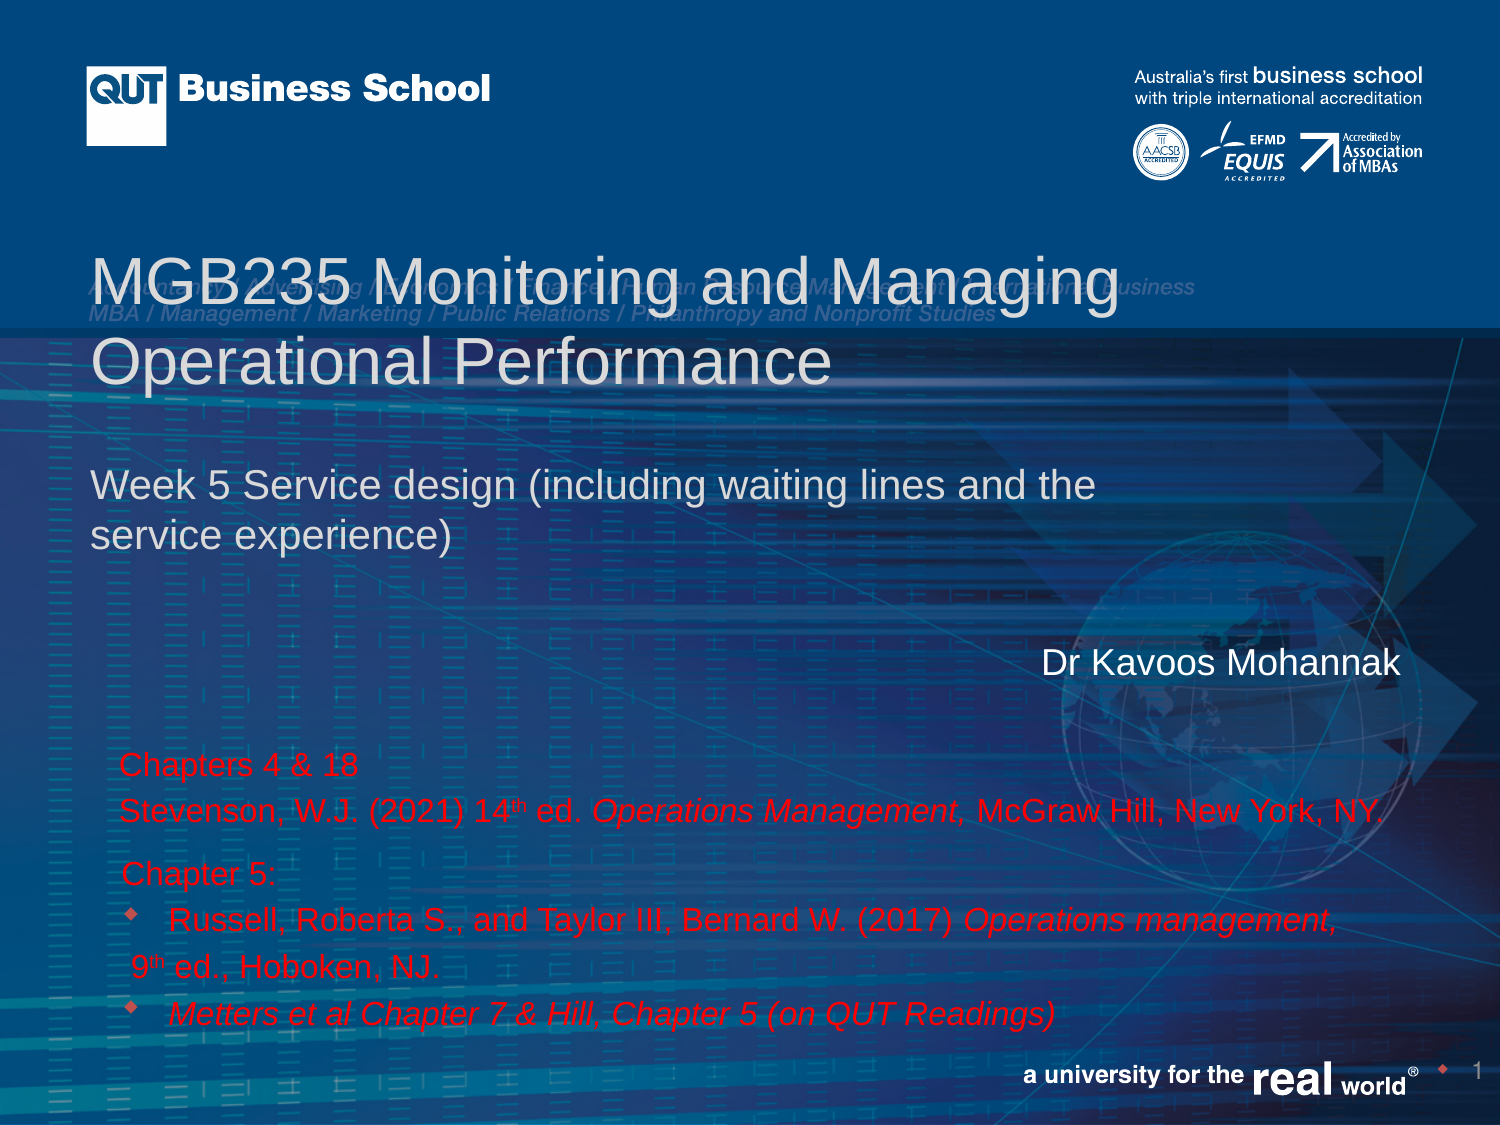

# MGB235 Monitoring and Managing Operational Performance
Week 5 Service design (including waiting lines and the service experience)
Dr Kavoos Mohannak
Chapters 4 & 18
Stevenson, W.J. (2021) 14th ed. Operations Management, McGraw Hill, New York, NY.
Chapter 5:
Russell, Roberta S., and Taylor III, Bernard W. (2017) Operations management,
 9th ed., Hoboken, NJ.
Metters et al Chapter 7 & Hill, Chapter 5 (on QUT Readings)
1